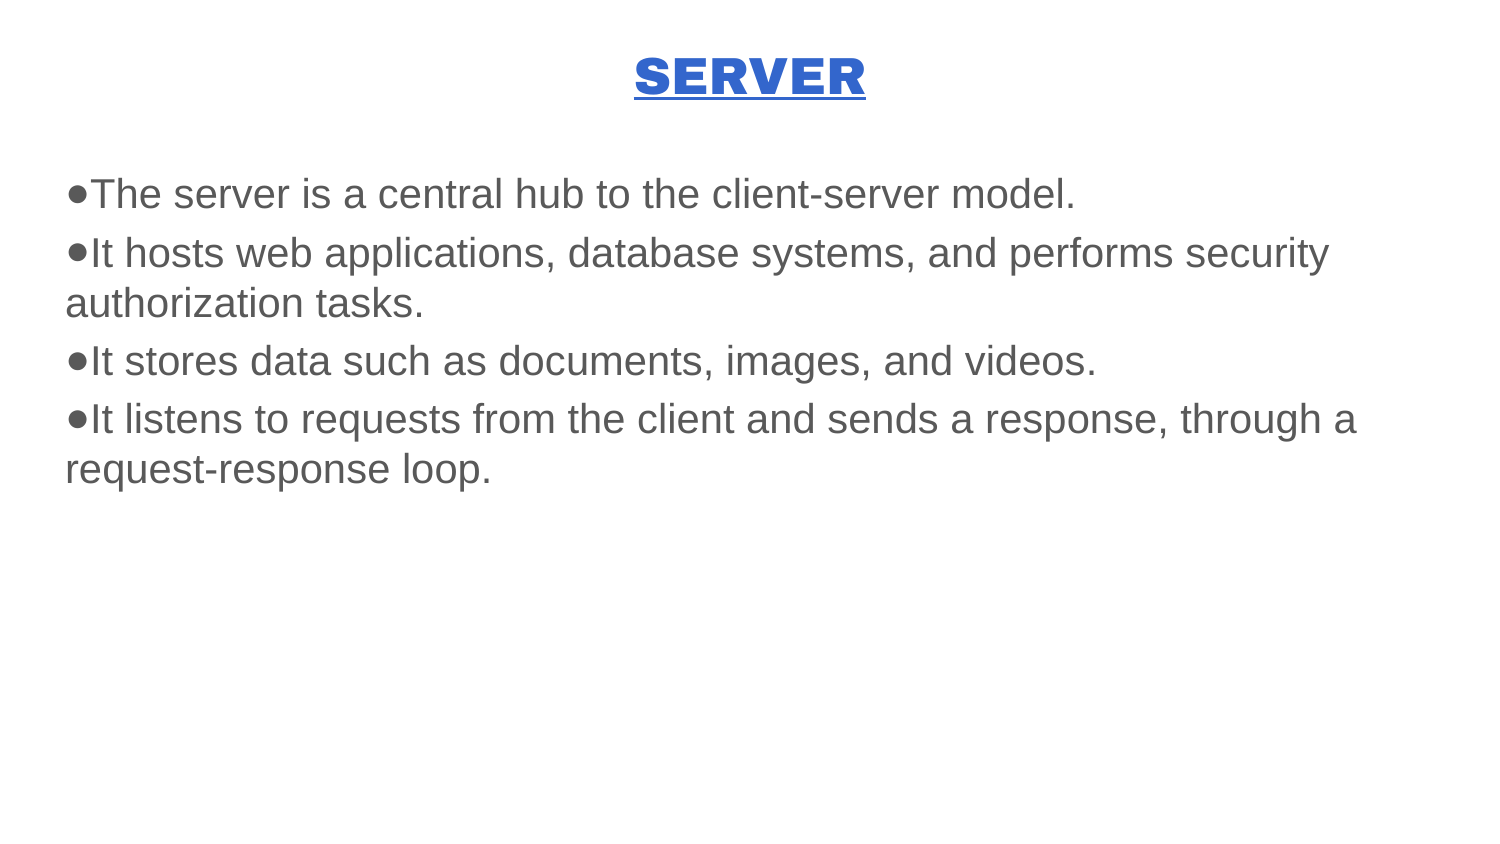

# SERVER
The server is a central hub to the client-server model.
It hosts web applications, database systems, and performs security authorization tasks.
It stores data such as documents, images, and videos.
It listens to requests from the client and sends a response, through a request-response loop.